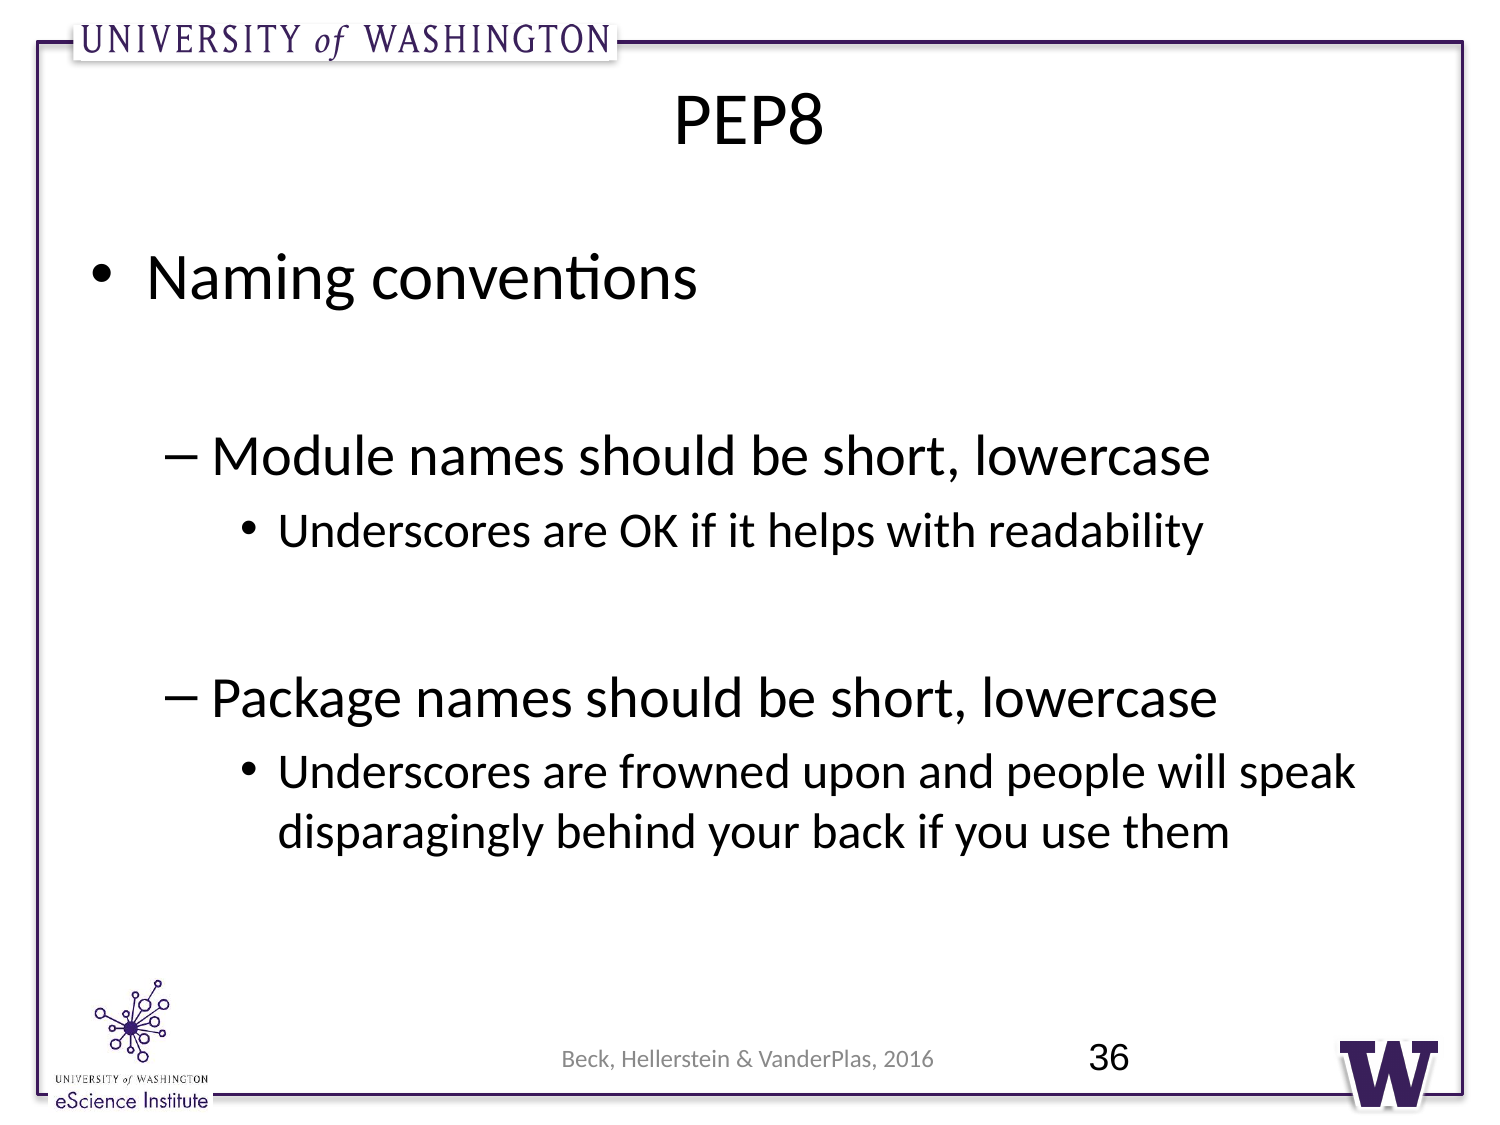

# PEP8
Naming conventions

Module names should be short, lowercase
Underscores are OK if it helps with readability

Package names should be short, lowercase
Underscores are frowned upon and people will speak disparagingly behind your back if you use them
36
Beck, Hellerstein & VanderPlas, 2016